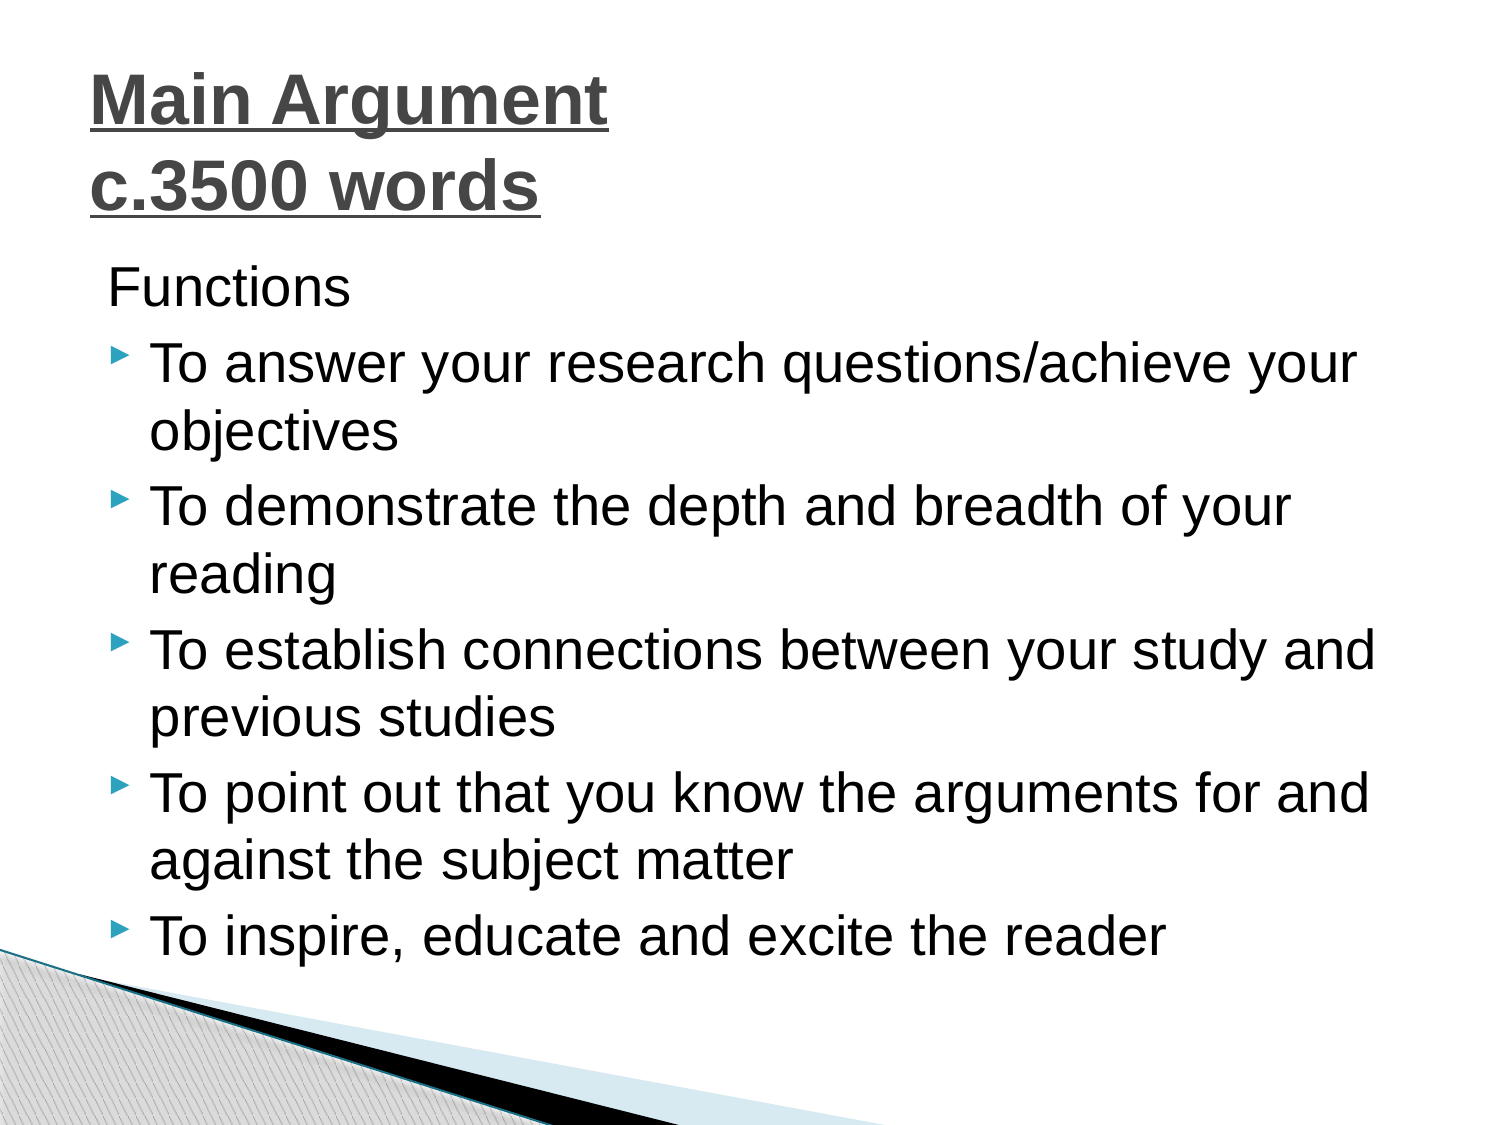

# Main Argument c.3500 words
Functions
To answer your research questions/achieve your objectives
To demonstrate the depth and breadth of your reading
To establish connections between your study and previous studies
To point out that you know the arguments for and against the subject matter
To inspire, educate and excite the reader